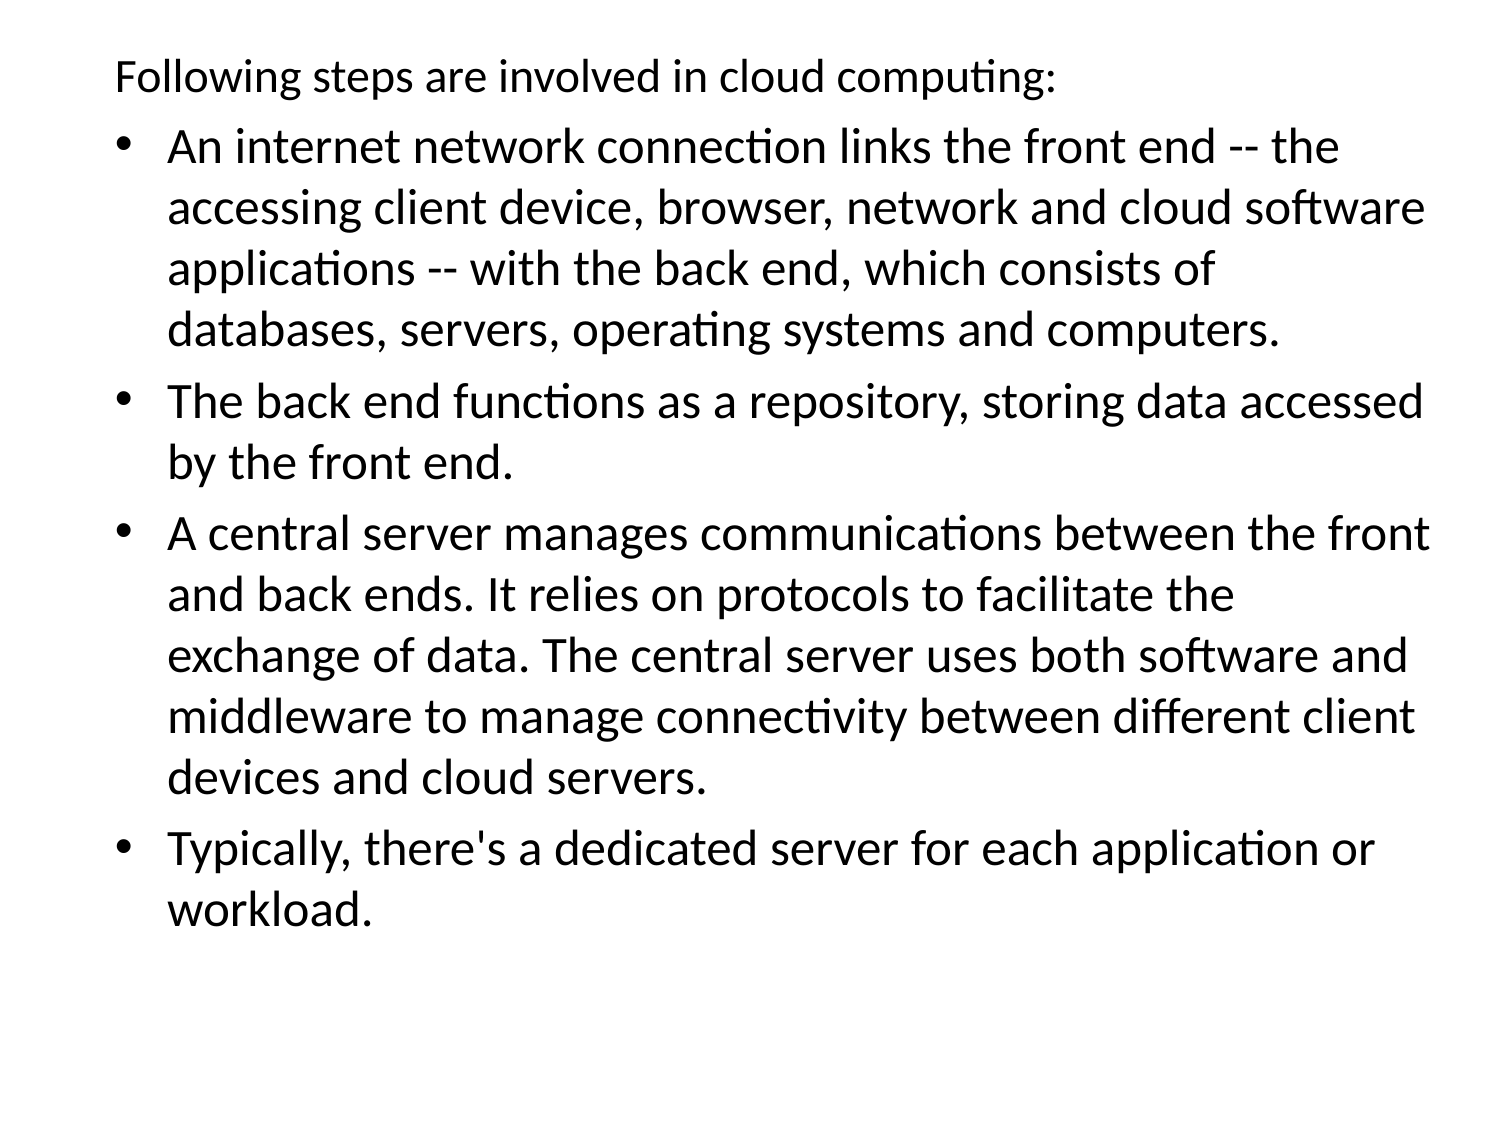

Following steps are involved in cloud computing:
An internet network connection links the front end -- the accessing client device, browser, network and cloud software applications -- with the back end, which consists of databases, servers, operating systems and computers.
The back end functions as a repository, storing data accessed by the front end.
A central server manages communications between the front and back ends. It relies on protocols to facilitate the exchange of data. The central server uses both software and middleware to manage connectivity between different client devices and cloud servers.
Typically, there's a dedicated server for each application or workload.